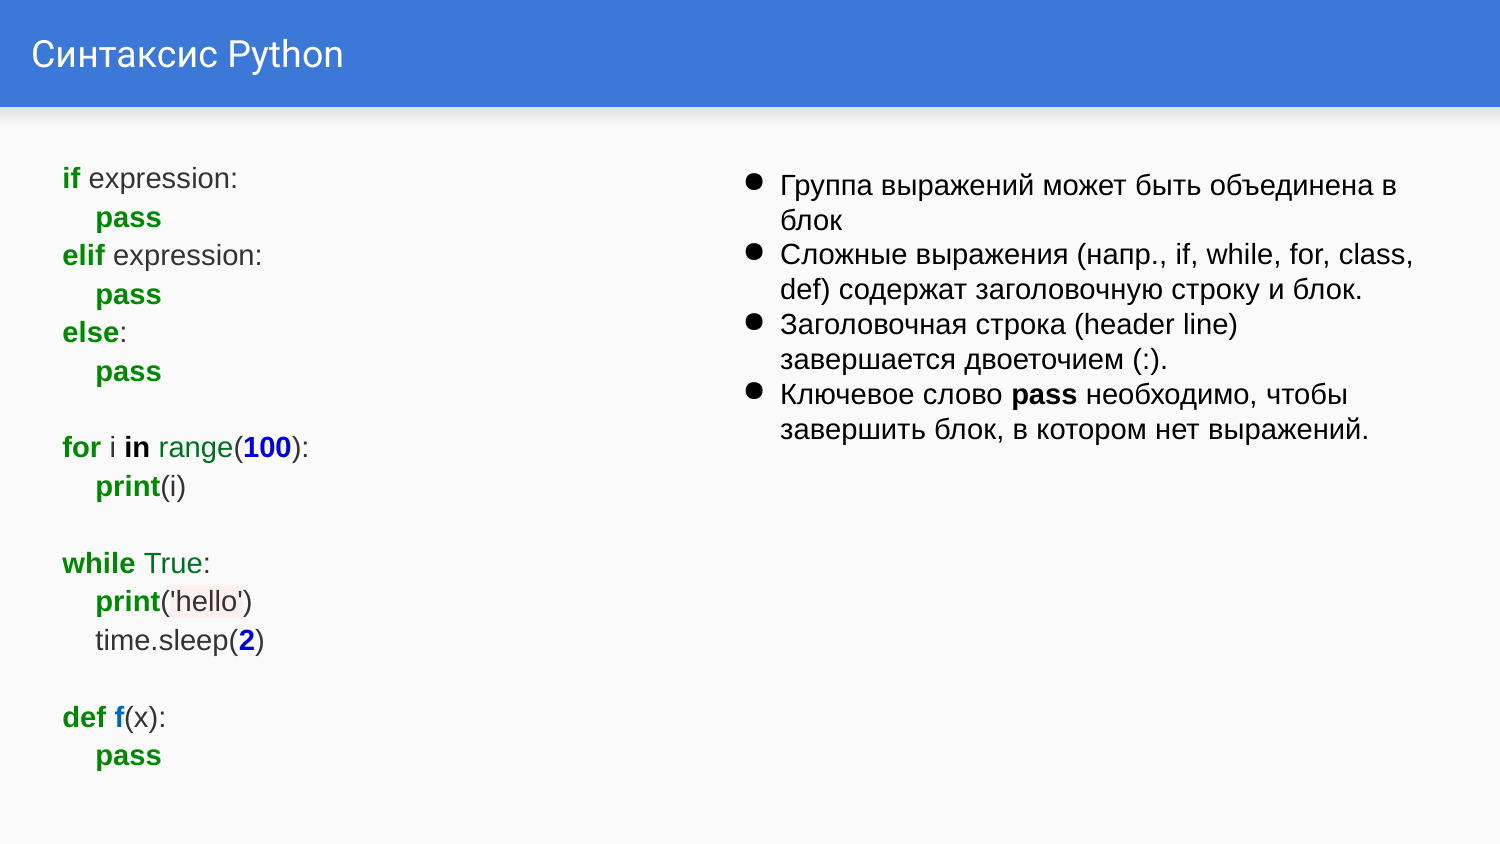

# Синтаксис Python
if expression:
    pass
elif expression:
    pass
else:
    pass
for i in range(100):
    print(i)
while True:
    print('hello')
    time.sleep(2)
def f(x):
    pass

Группа выражений может быть объединена в блок
Сложные выражения (напр., if, while, for, class, def) содержат заголовочную строку и блок.
Заголовочная строка (header line) завершается двоеточием (:).
Ключевое слово pass необходимо, чтобы завершить блок, в котором нет выражений.